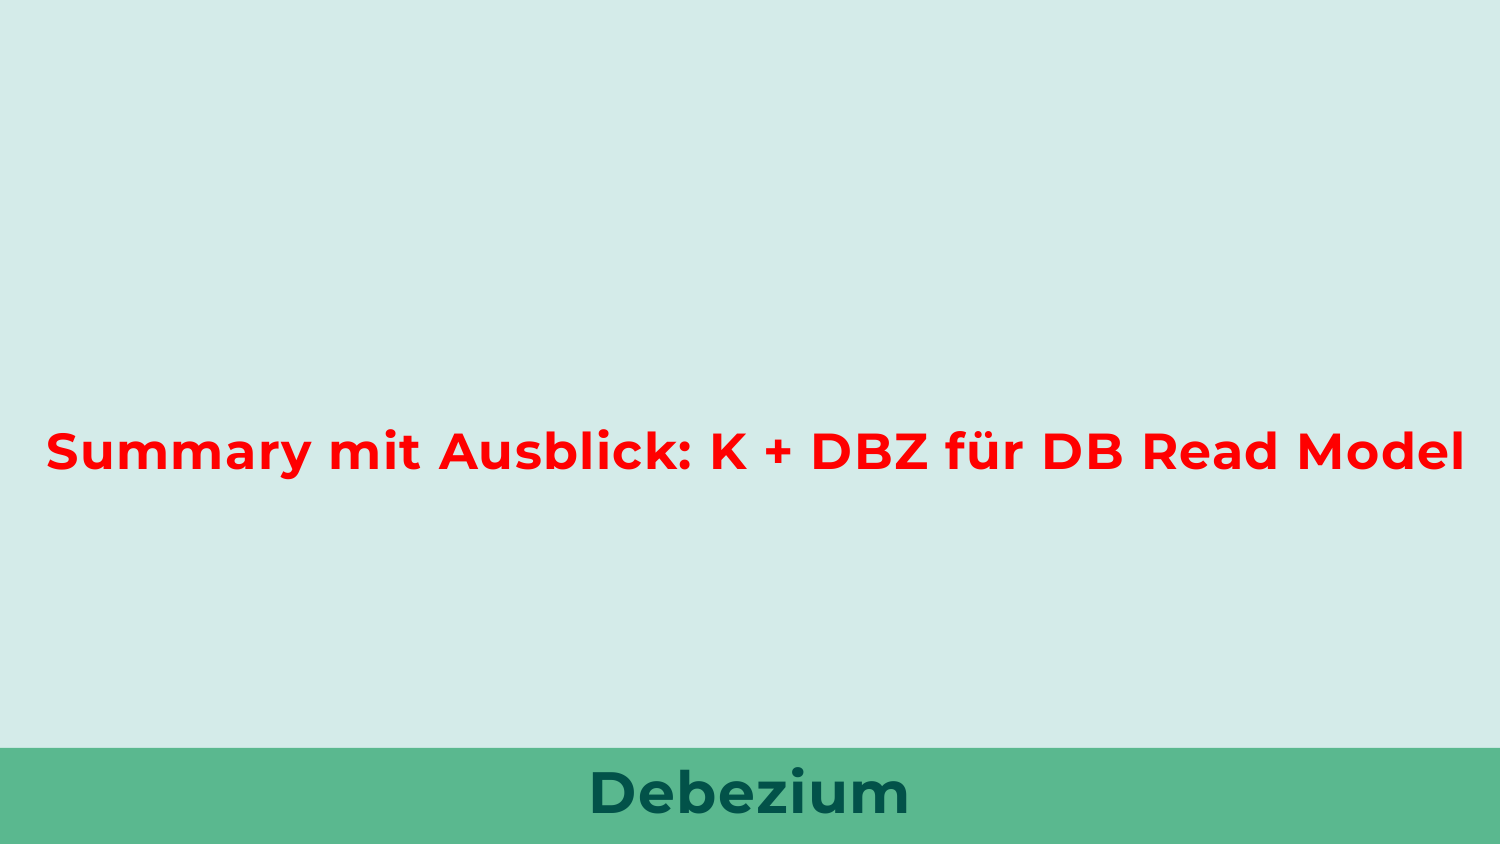

Summary mit Ausblick: K + DBZ für DB Read Model
# Debezium